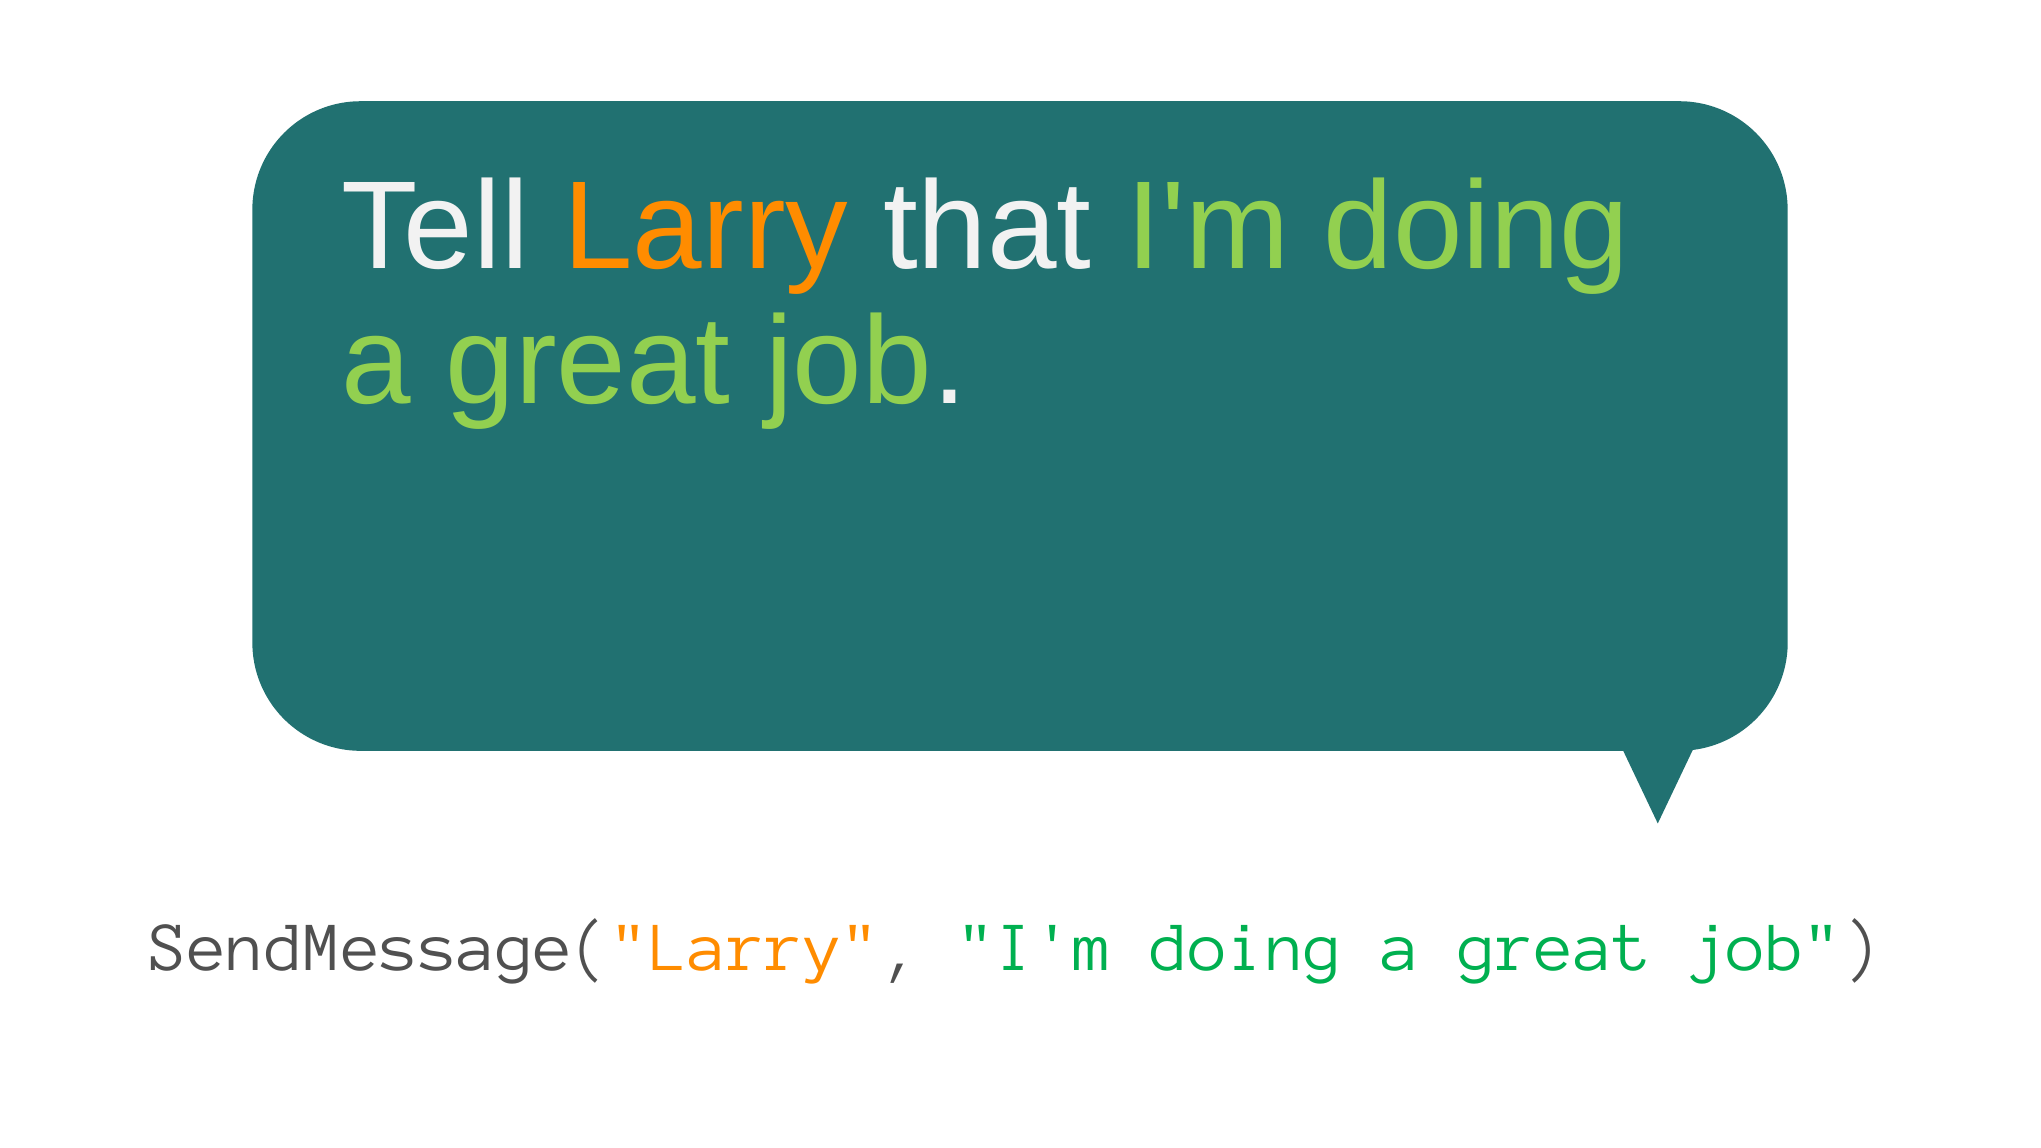

Tell Larry that I'm doing a great job.

SendMessage("Larry", "I'm doing a great job")